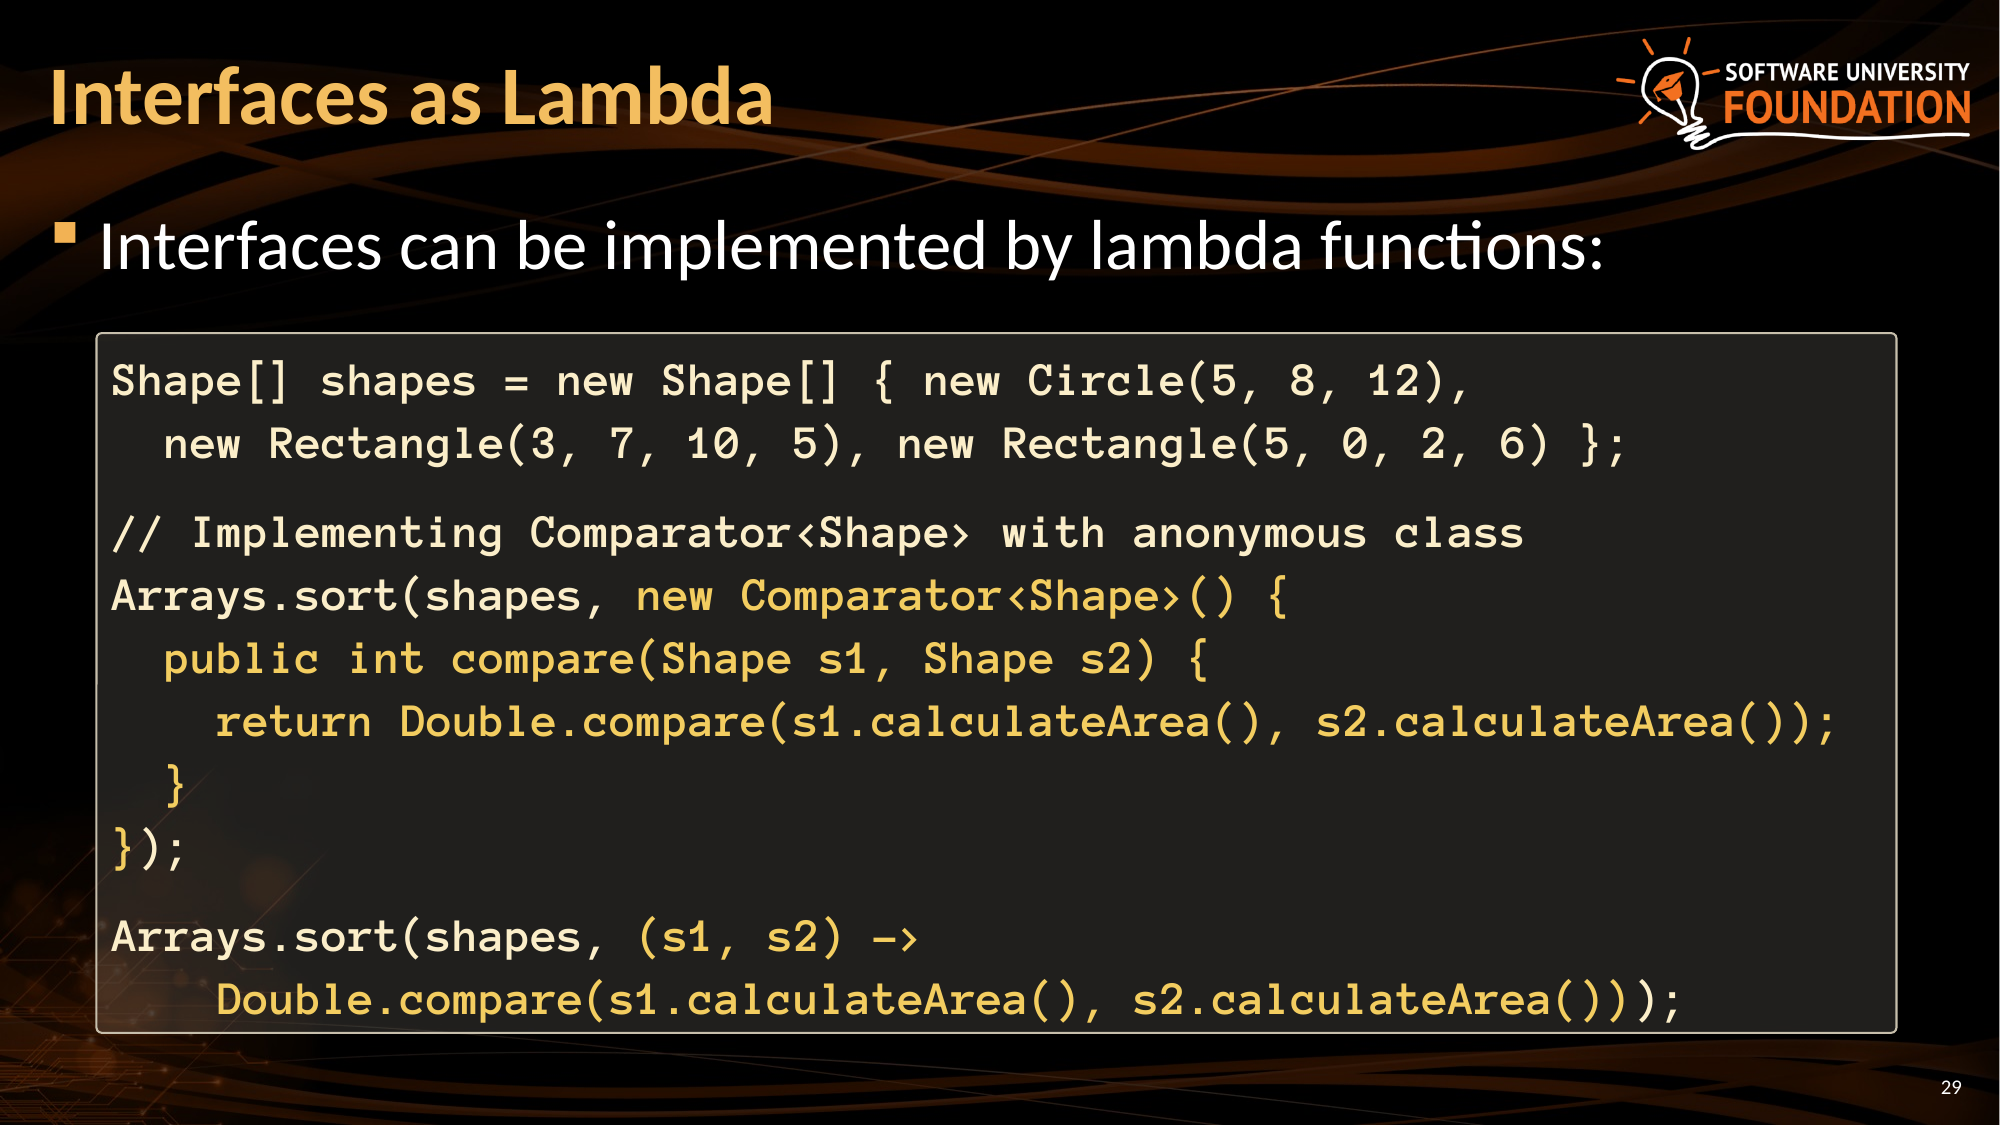

# Interfaces as Lambda
Interfaces can be implemented by lambda functions:
Shape[] shapes = new Shape[] { new Circle(5, 8, 12),
  new Rectangle(3, 7, 10, 5), new Rectangle(5, 0, 2, 6) };
// Implementing Comparator<Shape> with anonymous class
Arrays.sort(shapes, new Comparator<Shape>() {
  public int compare(Shape s1, Shape s2) {
    return Double.compare(s1.calculateArea(), s2.calculateArea());
  }
});
Arrays.sort(shapes, (s1, s2) ->
    Double.compare(s1.calculateArea(), s2.calculateArea()));
29